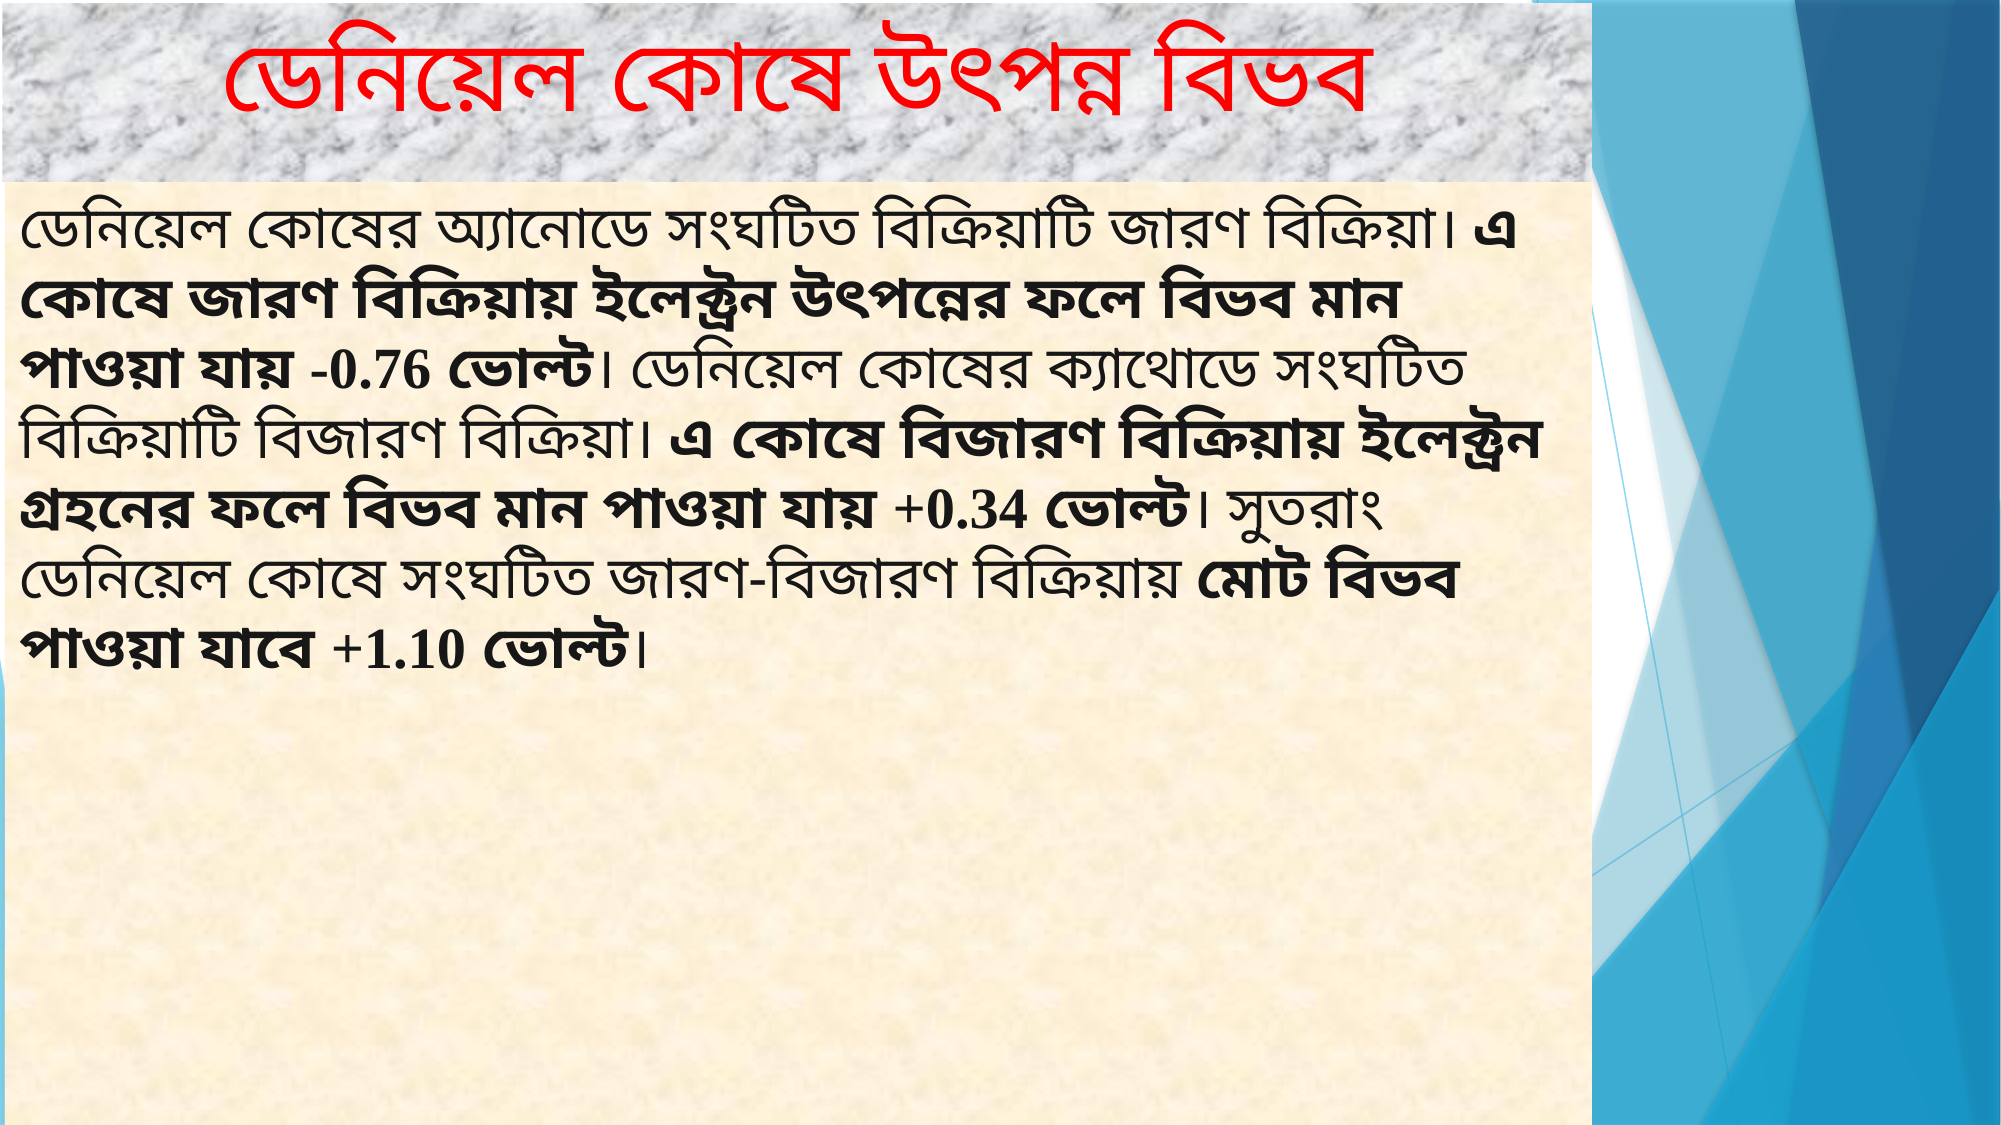

ডেনিয়েল কোষে উৎপন্ন বিভব
ডেনিয়েল কোষের অ্যানোডে সংঘটিত বিক্রিয়াটি জারণ বিক্রিয়া। এ কোষে জারণ বিক্রিয়ায় ইলেক্ট্রন উৎপন্নের ফলে বিভব মান পাওয়া যায় -0.76 ভোল্ট। ডেনিয়েল কোষের ক্যাথোডে সংঘটিত বিক্রিয়াটি বিজারণ বিক্রিয়া। এ কোষে বিজারণ বিক্রিয়ায় ইলেক্ট্রন গ্রহনের ফলে বিভব মান পাওয়া যায় +0.34 ভোল্ট। সুতরাং ডেনিয়েল কোষে সংঘটিত জারণ-বিজারণ বিক্রিয়ায় মোট বিভব পাওয়া যাবে +1.10 ভোল্ট।